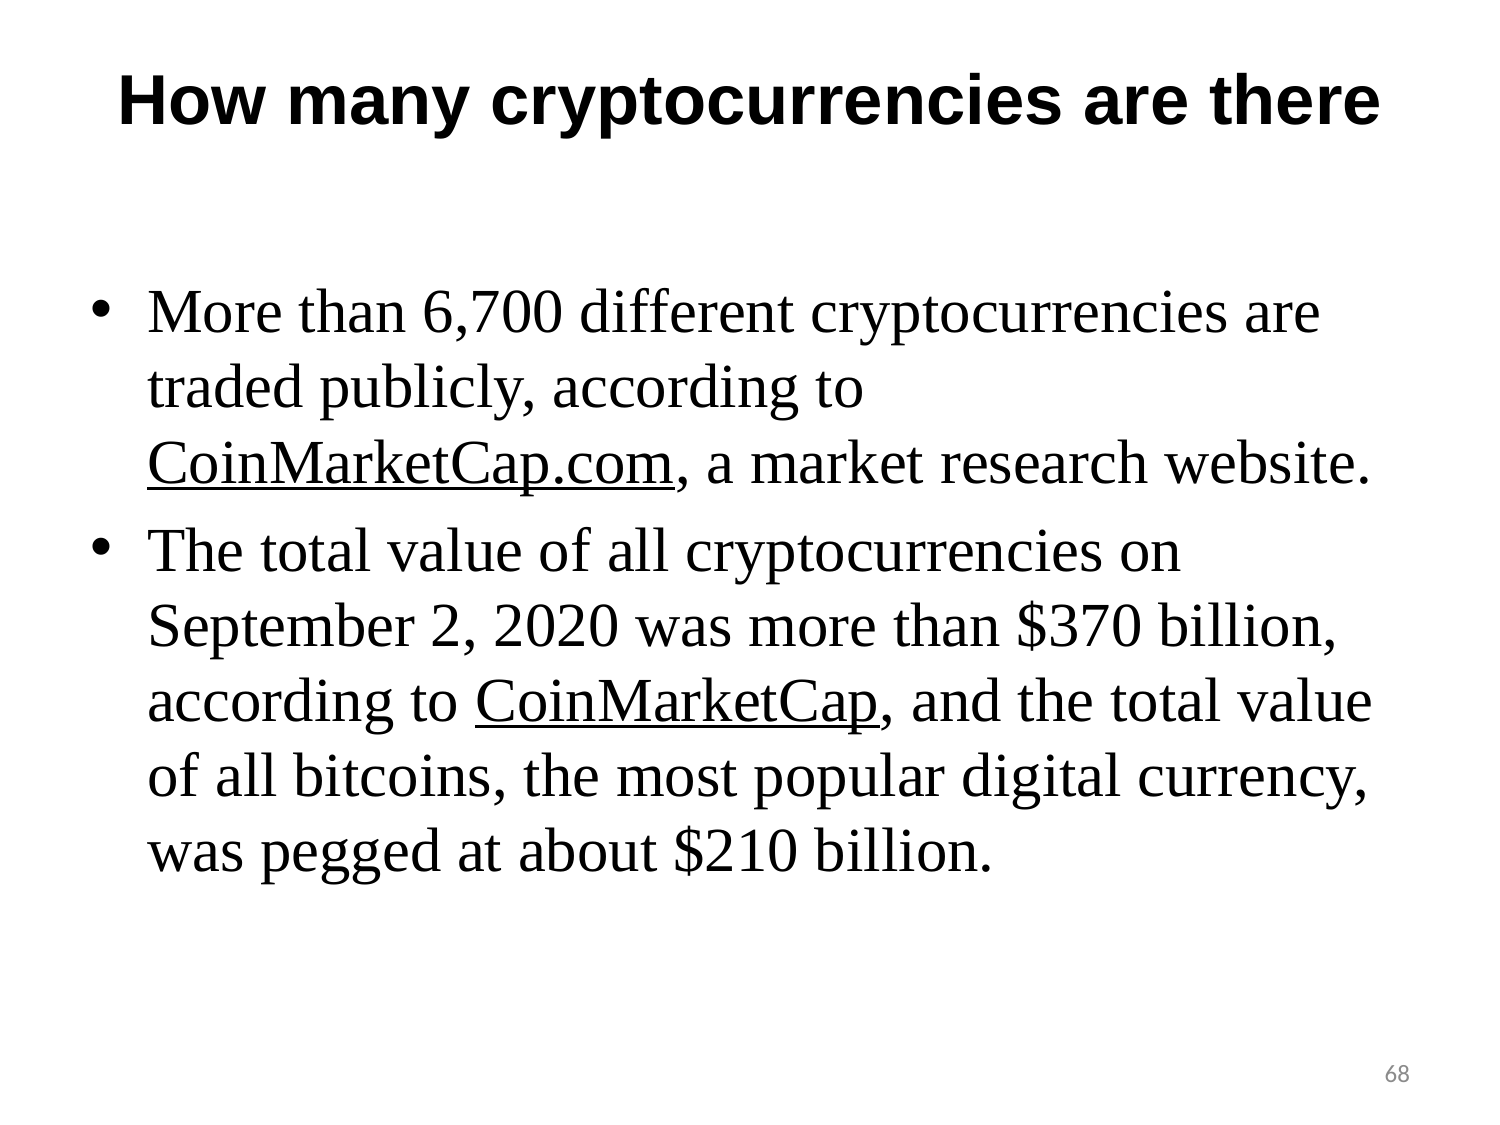

# How many cryptocurrencies are there
More than 6,700 different cryptocurrencies are traded publicly, according to CoinMarketCap.com, a market research website.
The total value of all cryptocurrencies on September 2, 2020 was more than $370 billion, according to CoinMarketCap, and the total value of all bitcoins, the most popular digital currency, was pegged at about $210 billion.
68